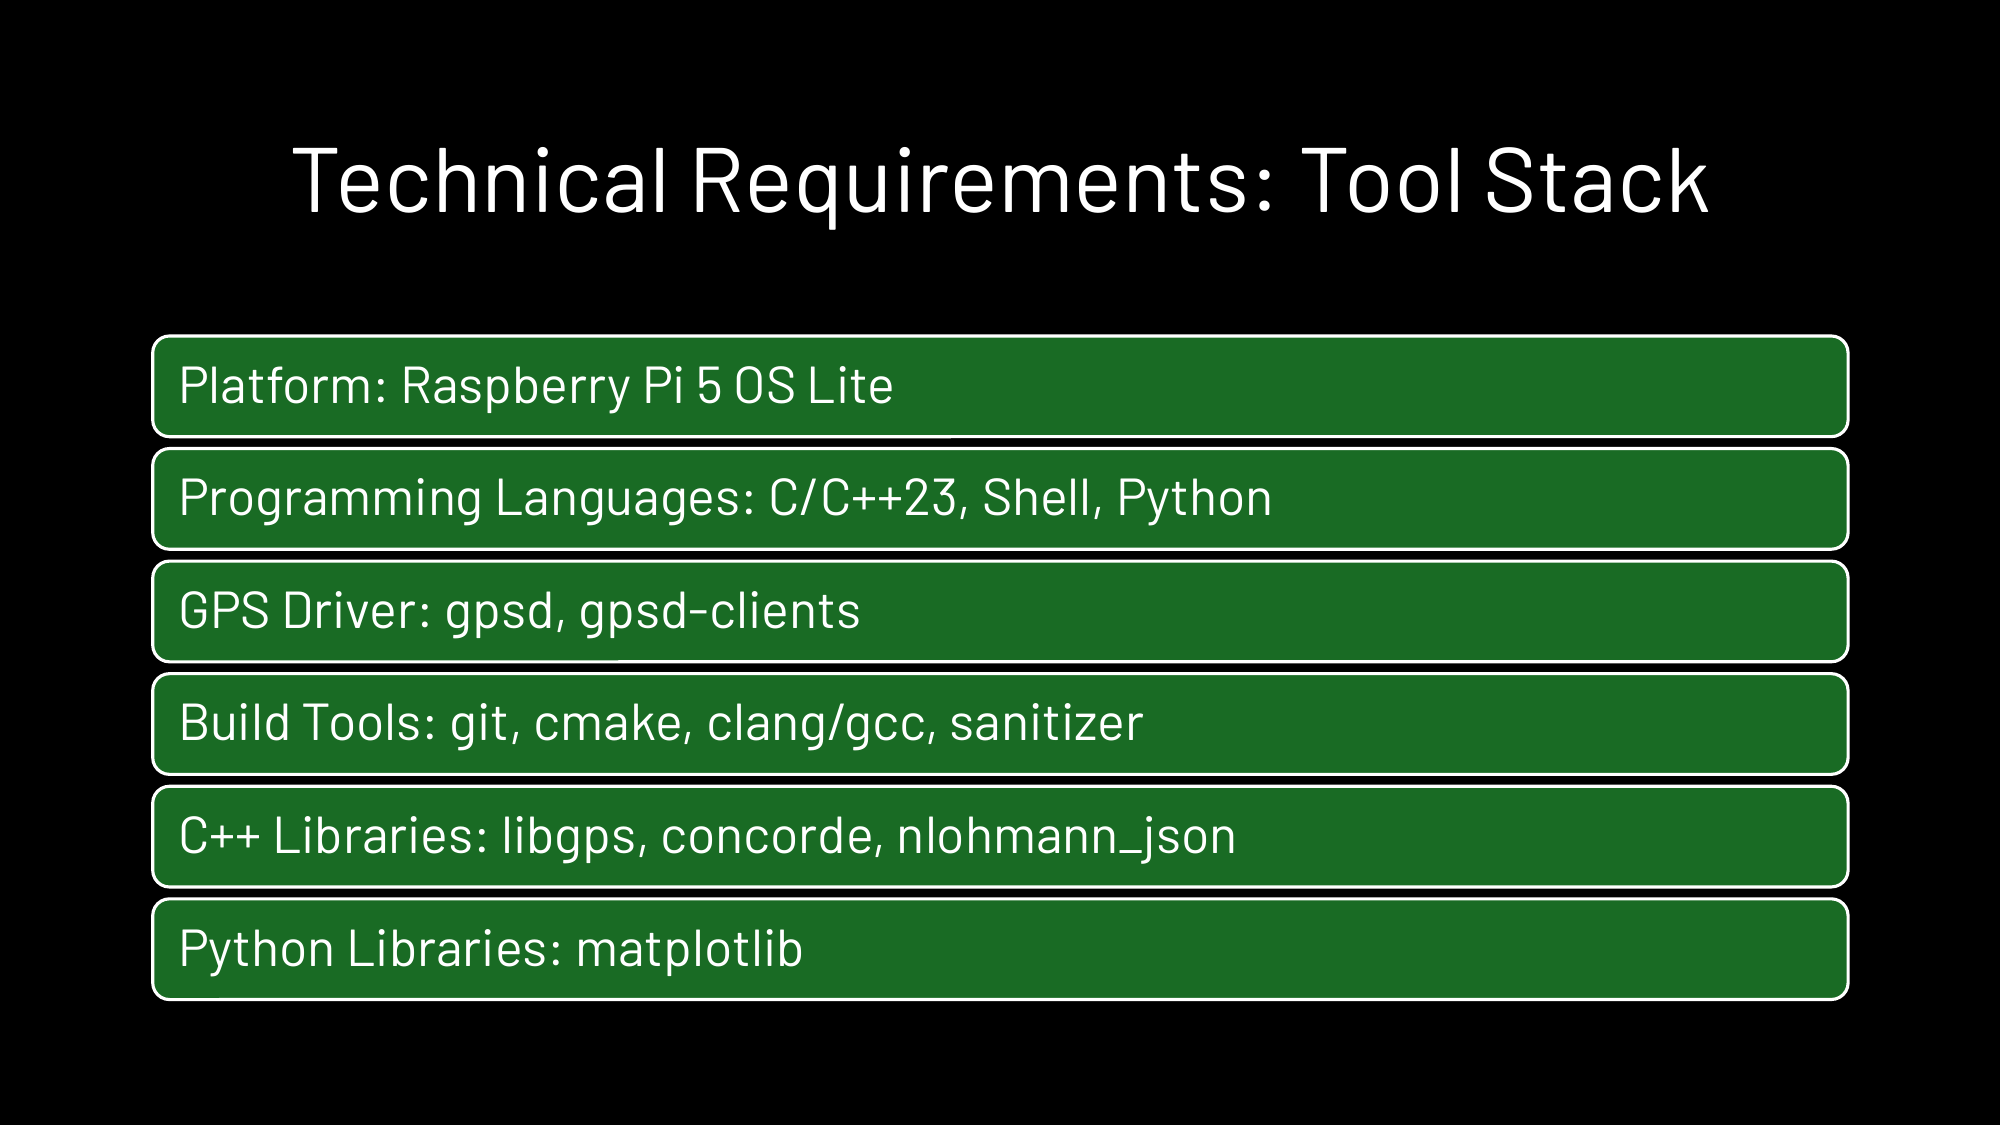

# Technical Requirements: Tool Stack
Platform: Raspberry Pi 5 OS Lite
Programming Languages: C/C++23, Shell, Python
GPS Driver: gpsd, gpsd-clients
Build Tools: git, cmake, clang/gcc, sanitizer
C++ Libraries: libgps, concorde, nlohmann_json
Python Libraries: matplotlib